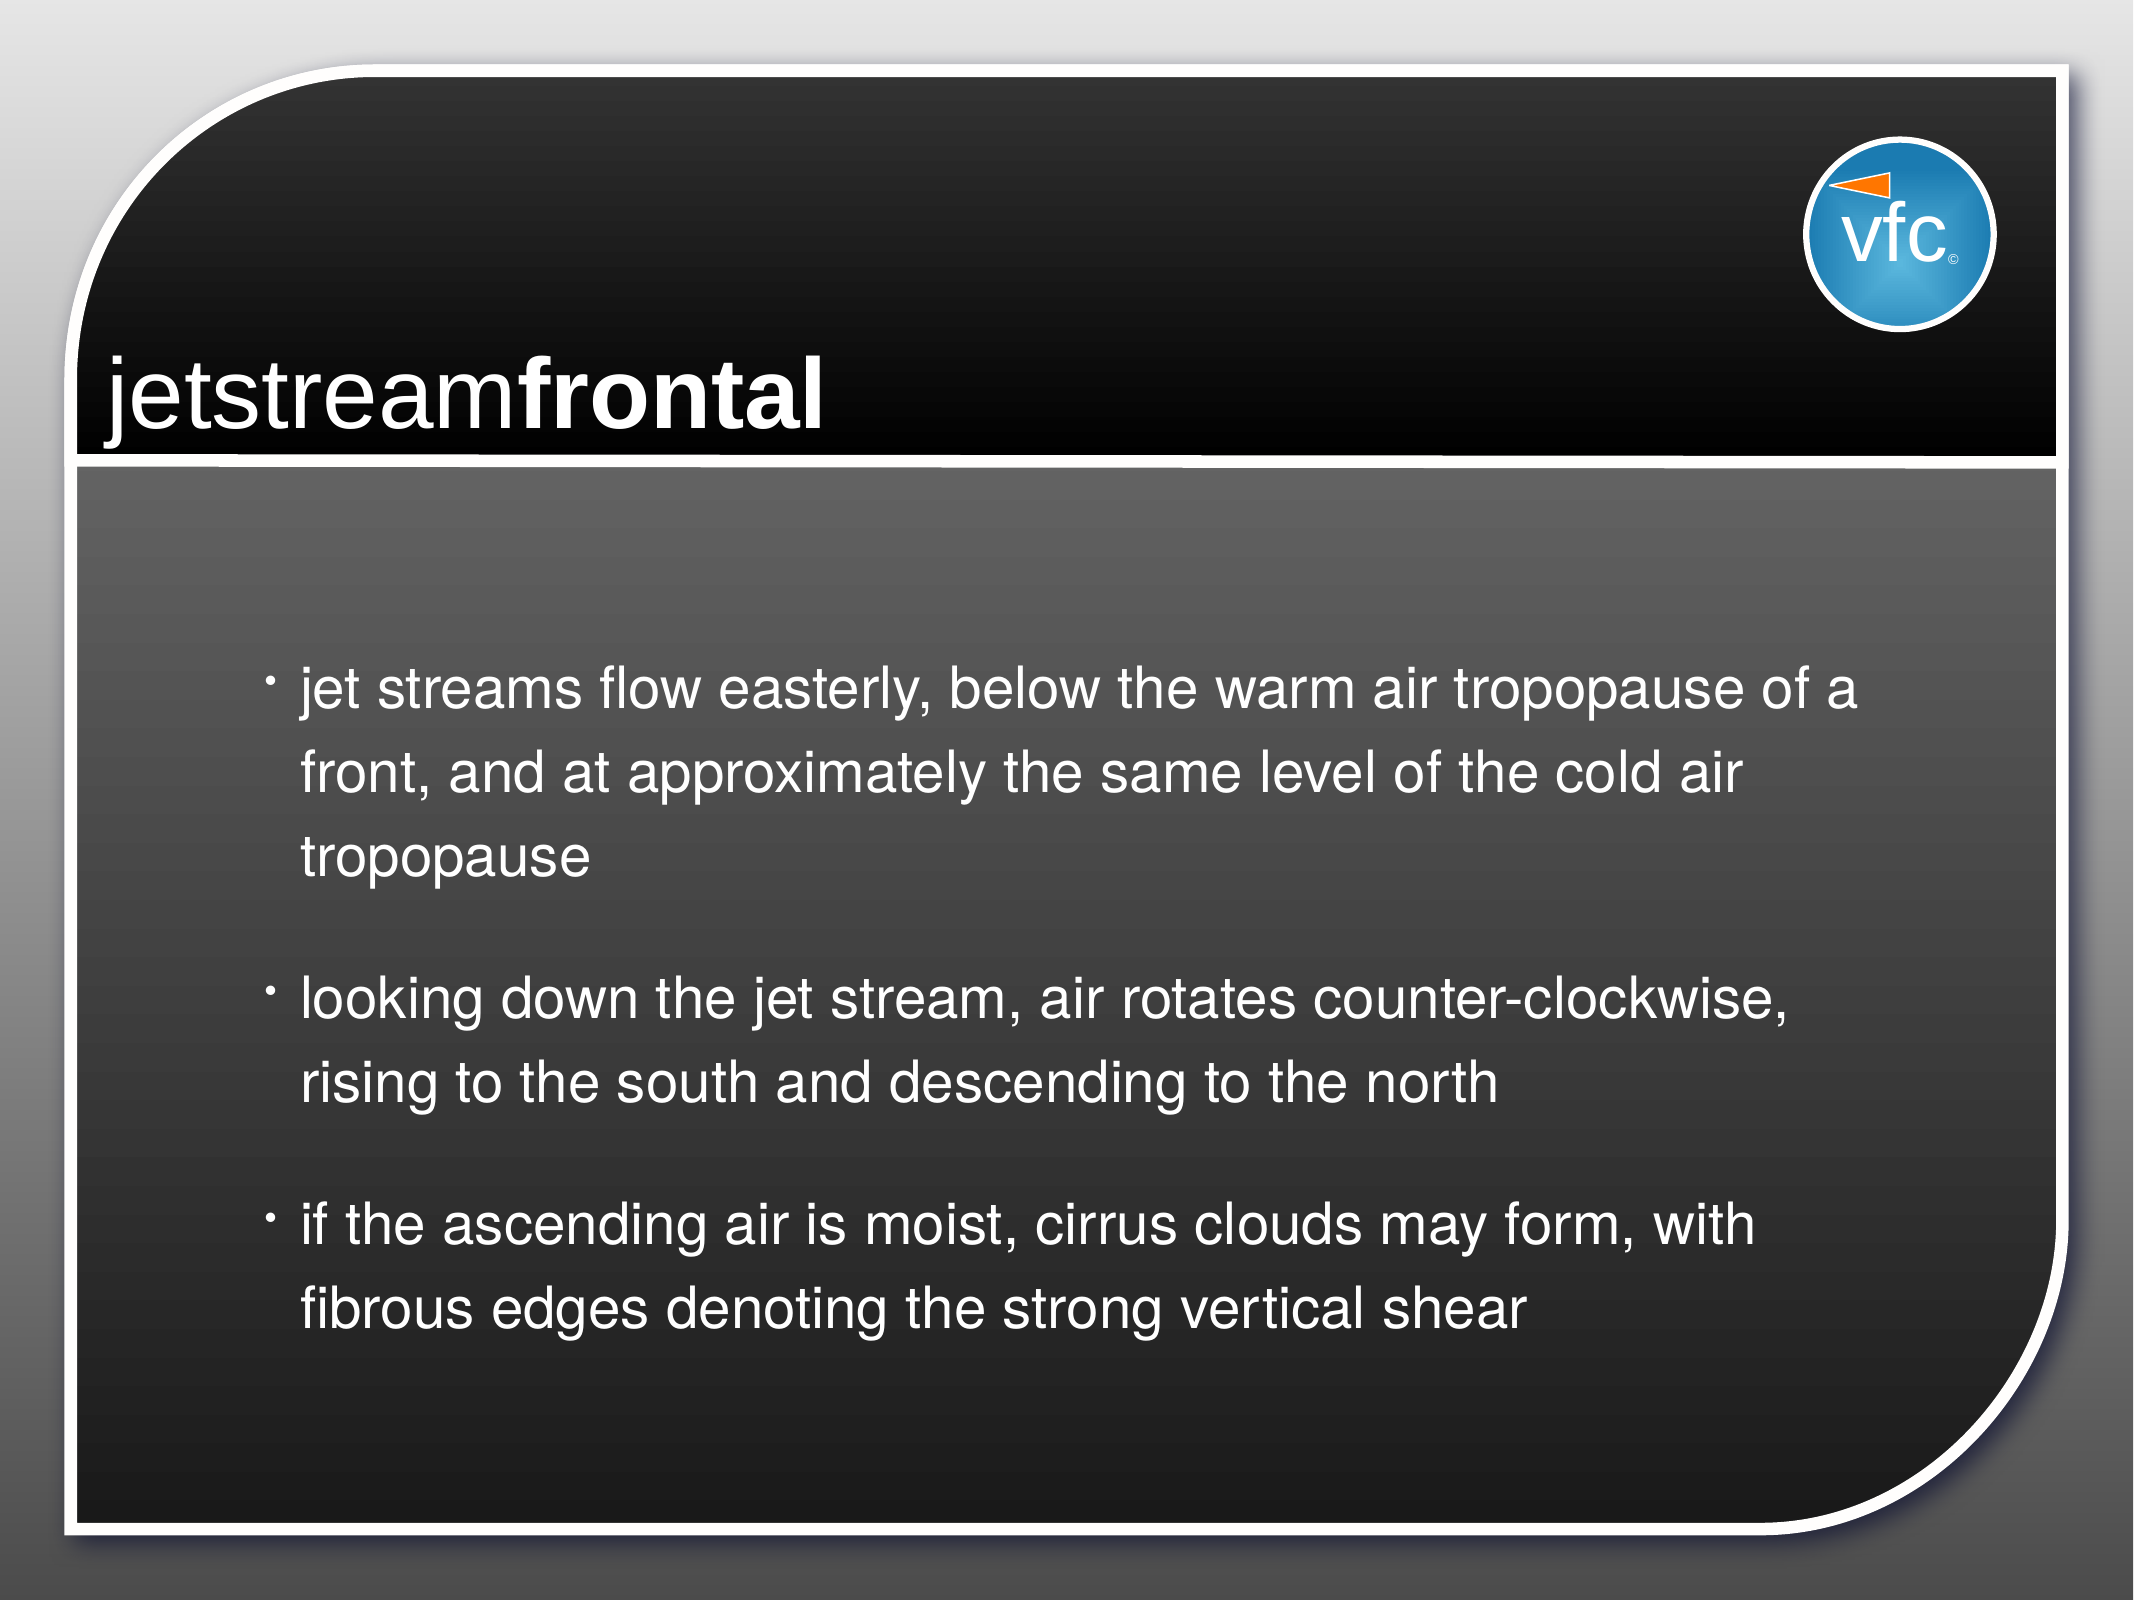

vfc©

# jetstreamfrontal

jet streams flow easterly, below the warm air tropopause of a front, and at approximately the same level of the cold air tropopause
looking down the jet stream, air rotates counter-clockwise, rising to the south and descending to the north
if the ascending air is moist, cirrus clouds may form, with fibrous edges denoting the strong vertical shear